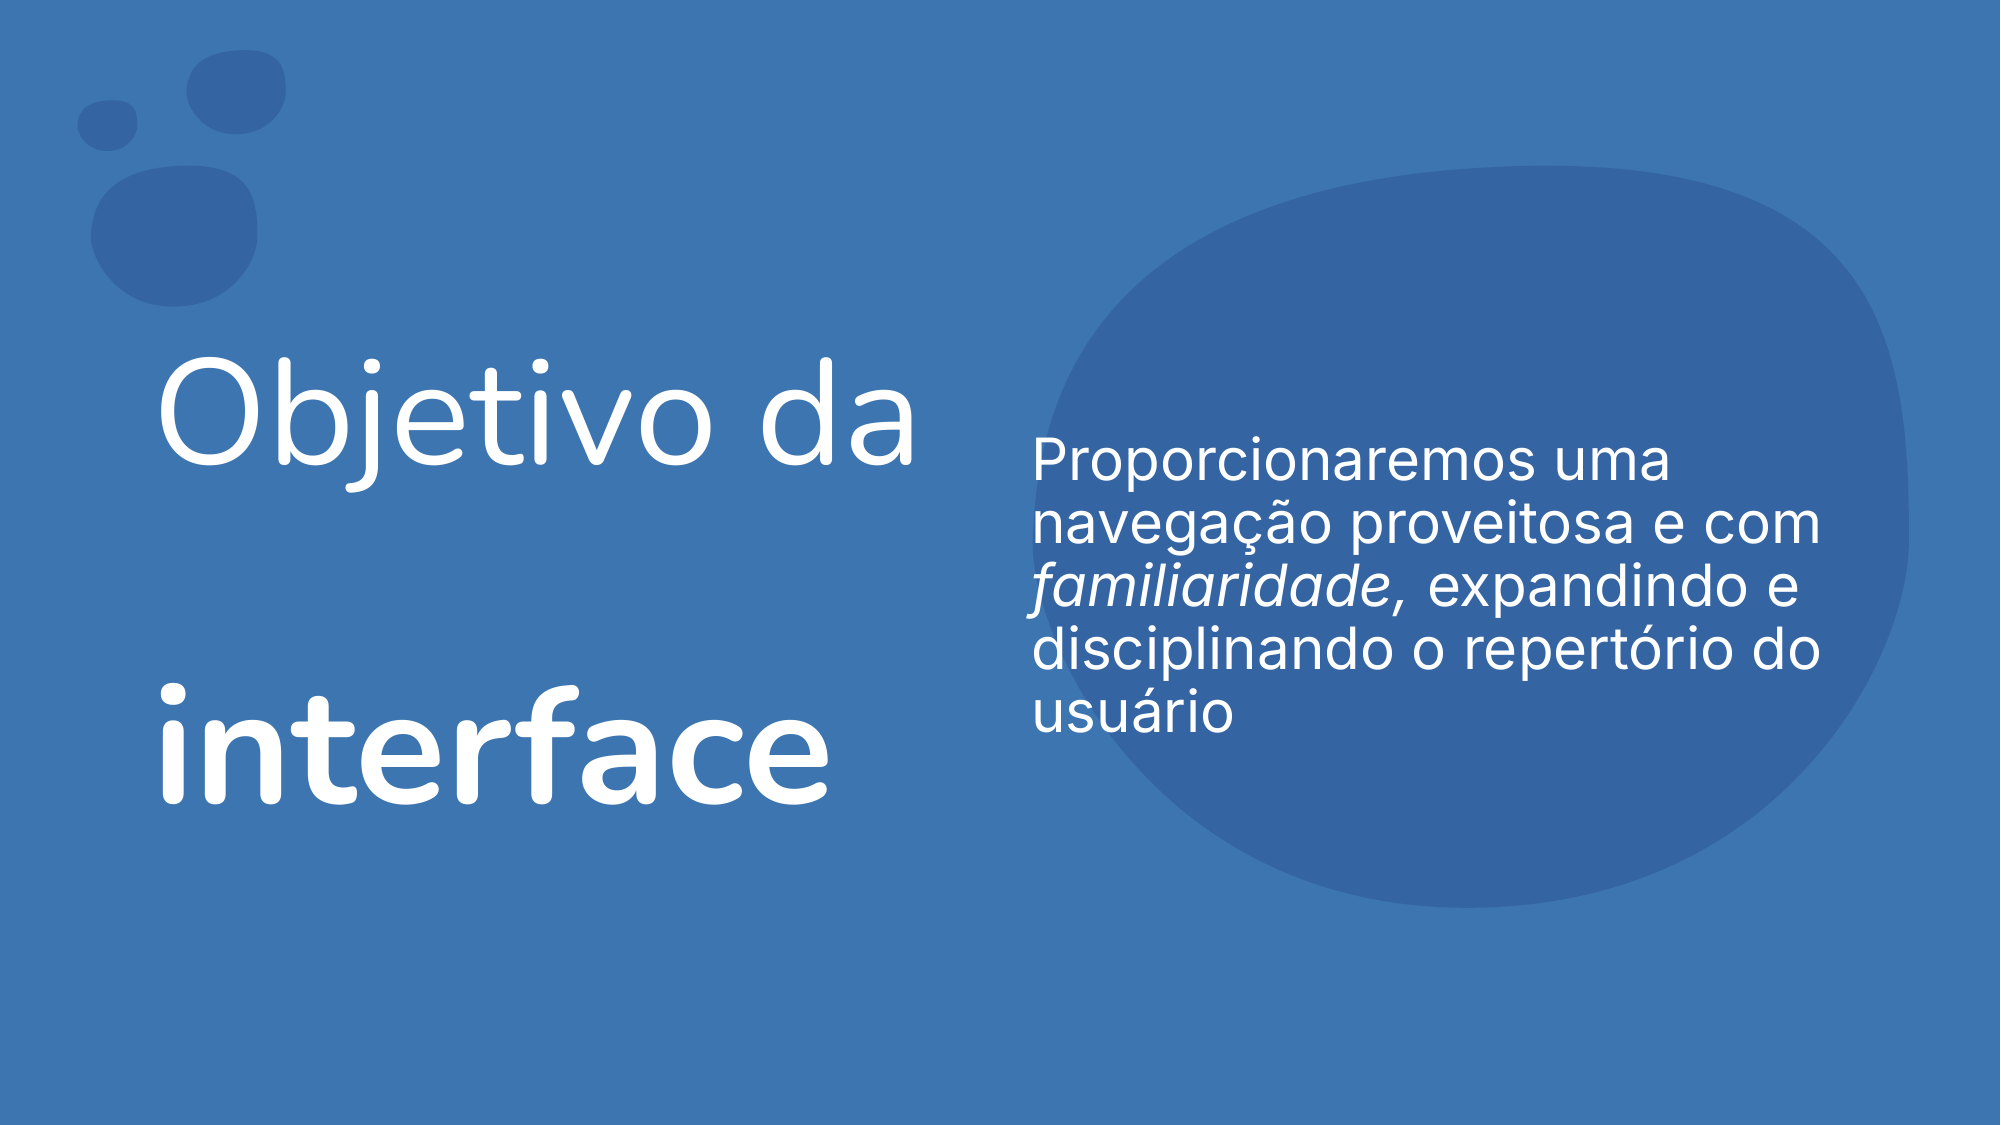

Proporcionaremos uma navegação proveitosa e com familiaridade, expandindo e disciplinando o repertório do usuário
# Objetivo da interface